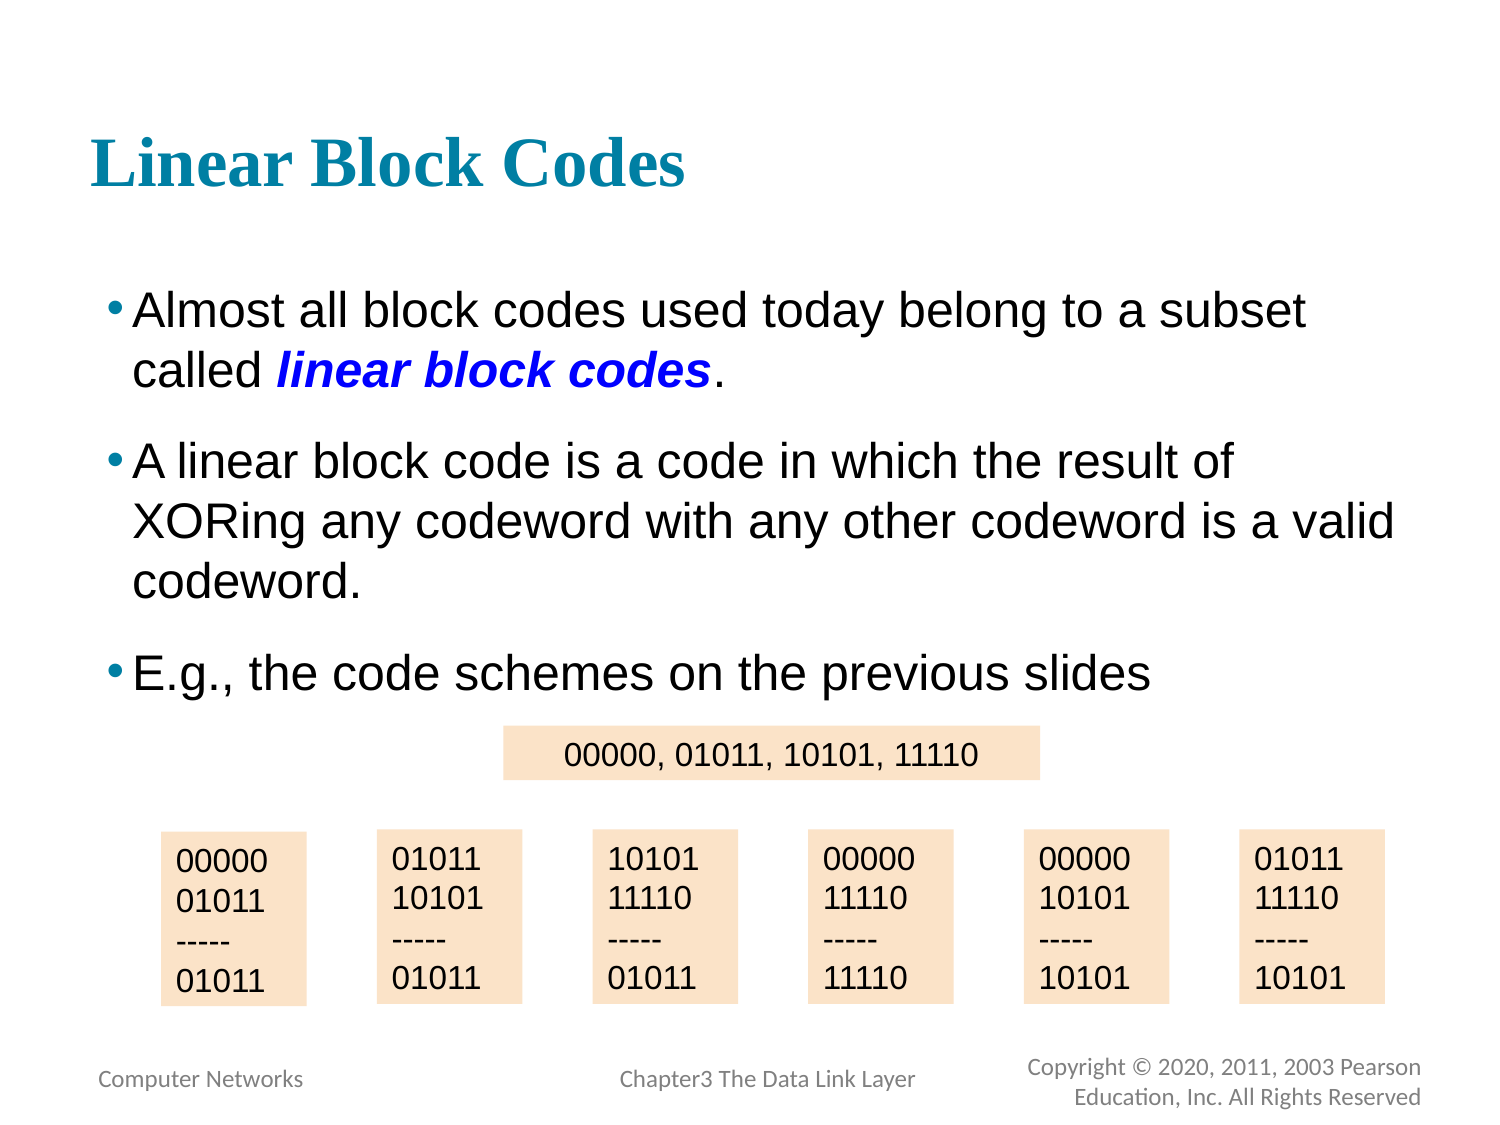

# Linear Block Codes
Almost all block codes used today belong to a subset called linear block codes.
A linear block code is a code in which the result of XORing any codeword with any other codeword is a valid codeword.
E.g., the code schemes on the previous slides
00000, 01011, 10101, 11110
10101
11110
-----
01011
00000
11110
-----
11110
01011
11110
-----
10101
01011
10101
-----
01011
00000
10101
-----
10101
00000
01011
-----
01011